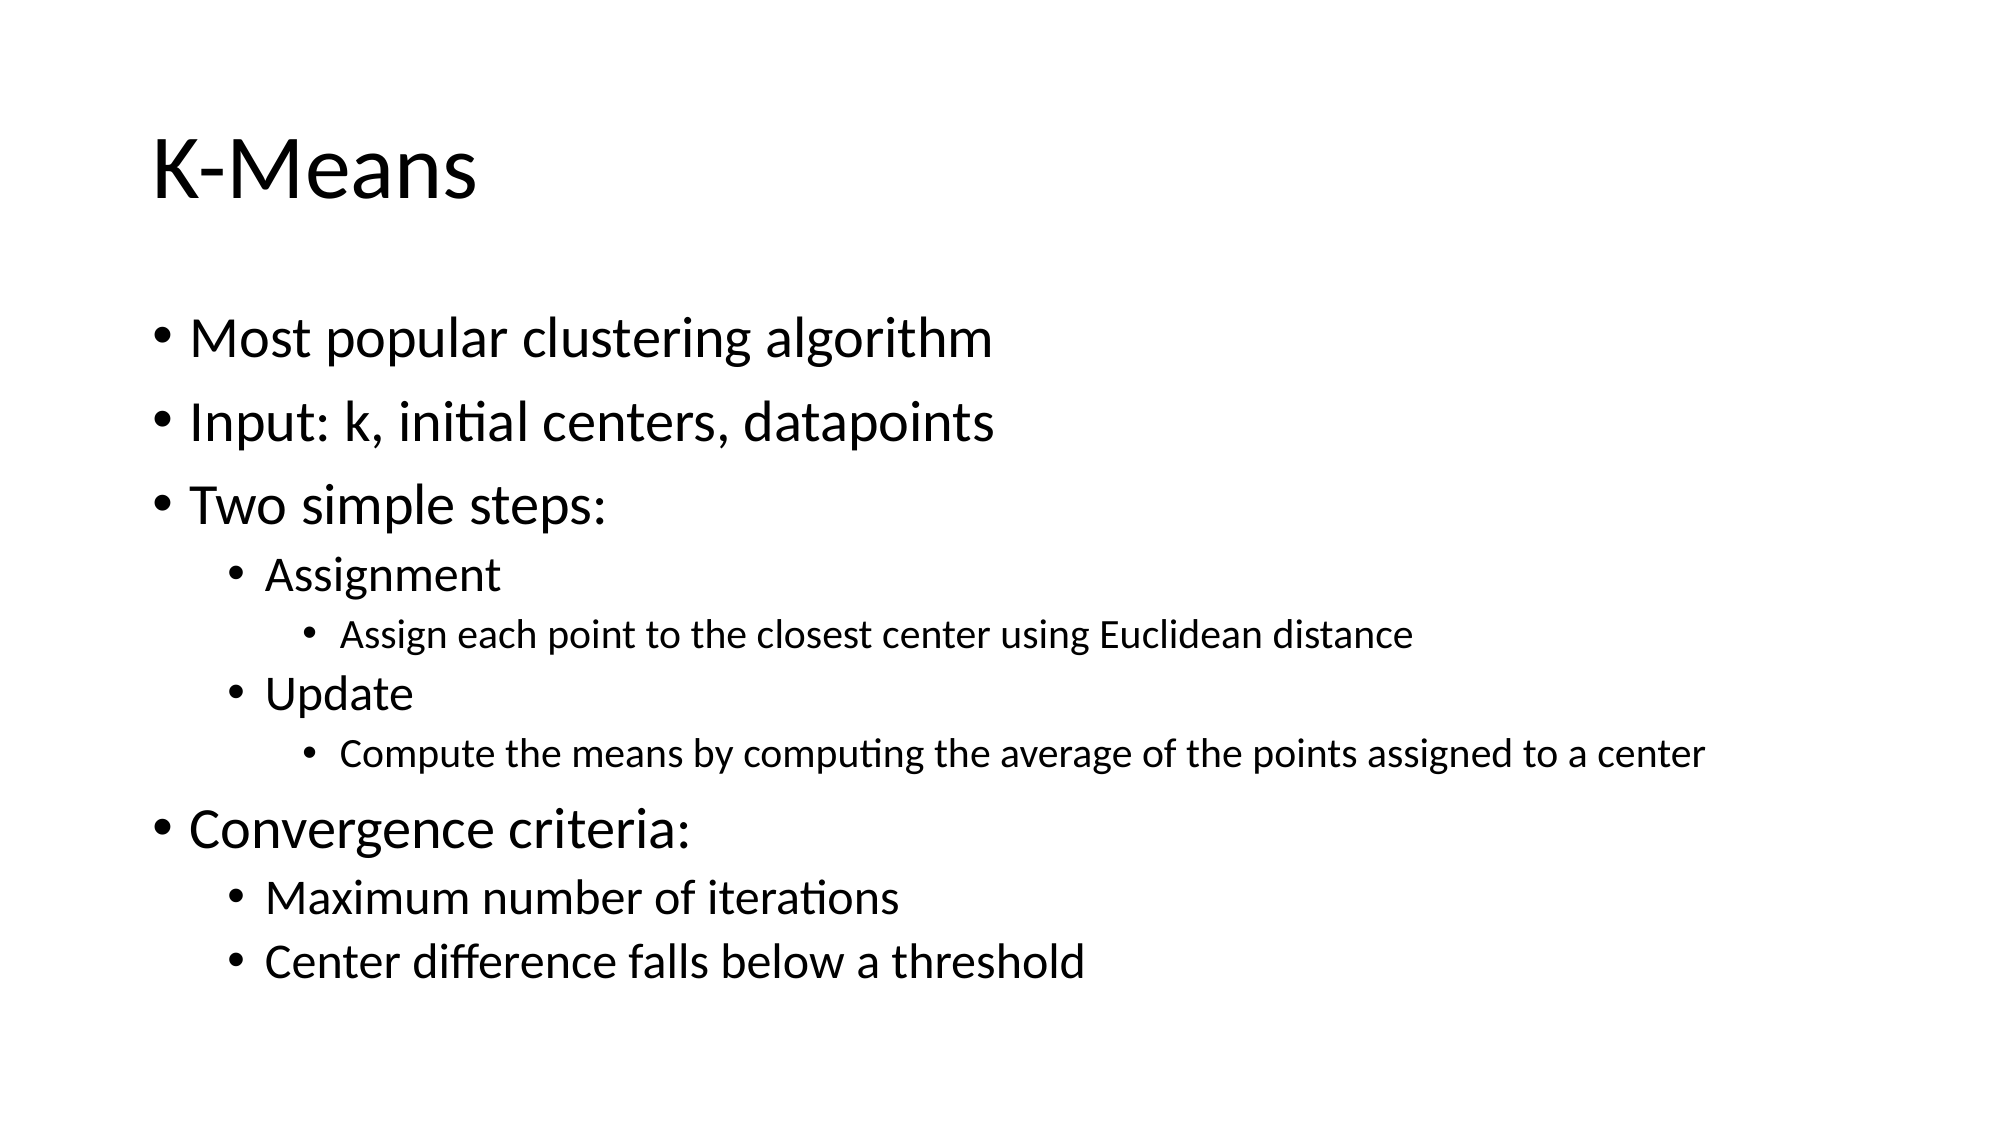

# K-Means
Most popular clustering algorithm
Input: k, initial centers, datapoints
Two simple steps:
Assignment
Assign each point to the closest center using Euclidean distance
Update
Compute the means by computing the average of the points assigned to a center
Convergence criteria:
Maximum number of iterations
Center difference falls below a threshold